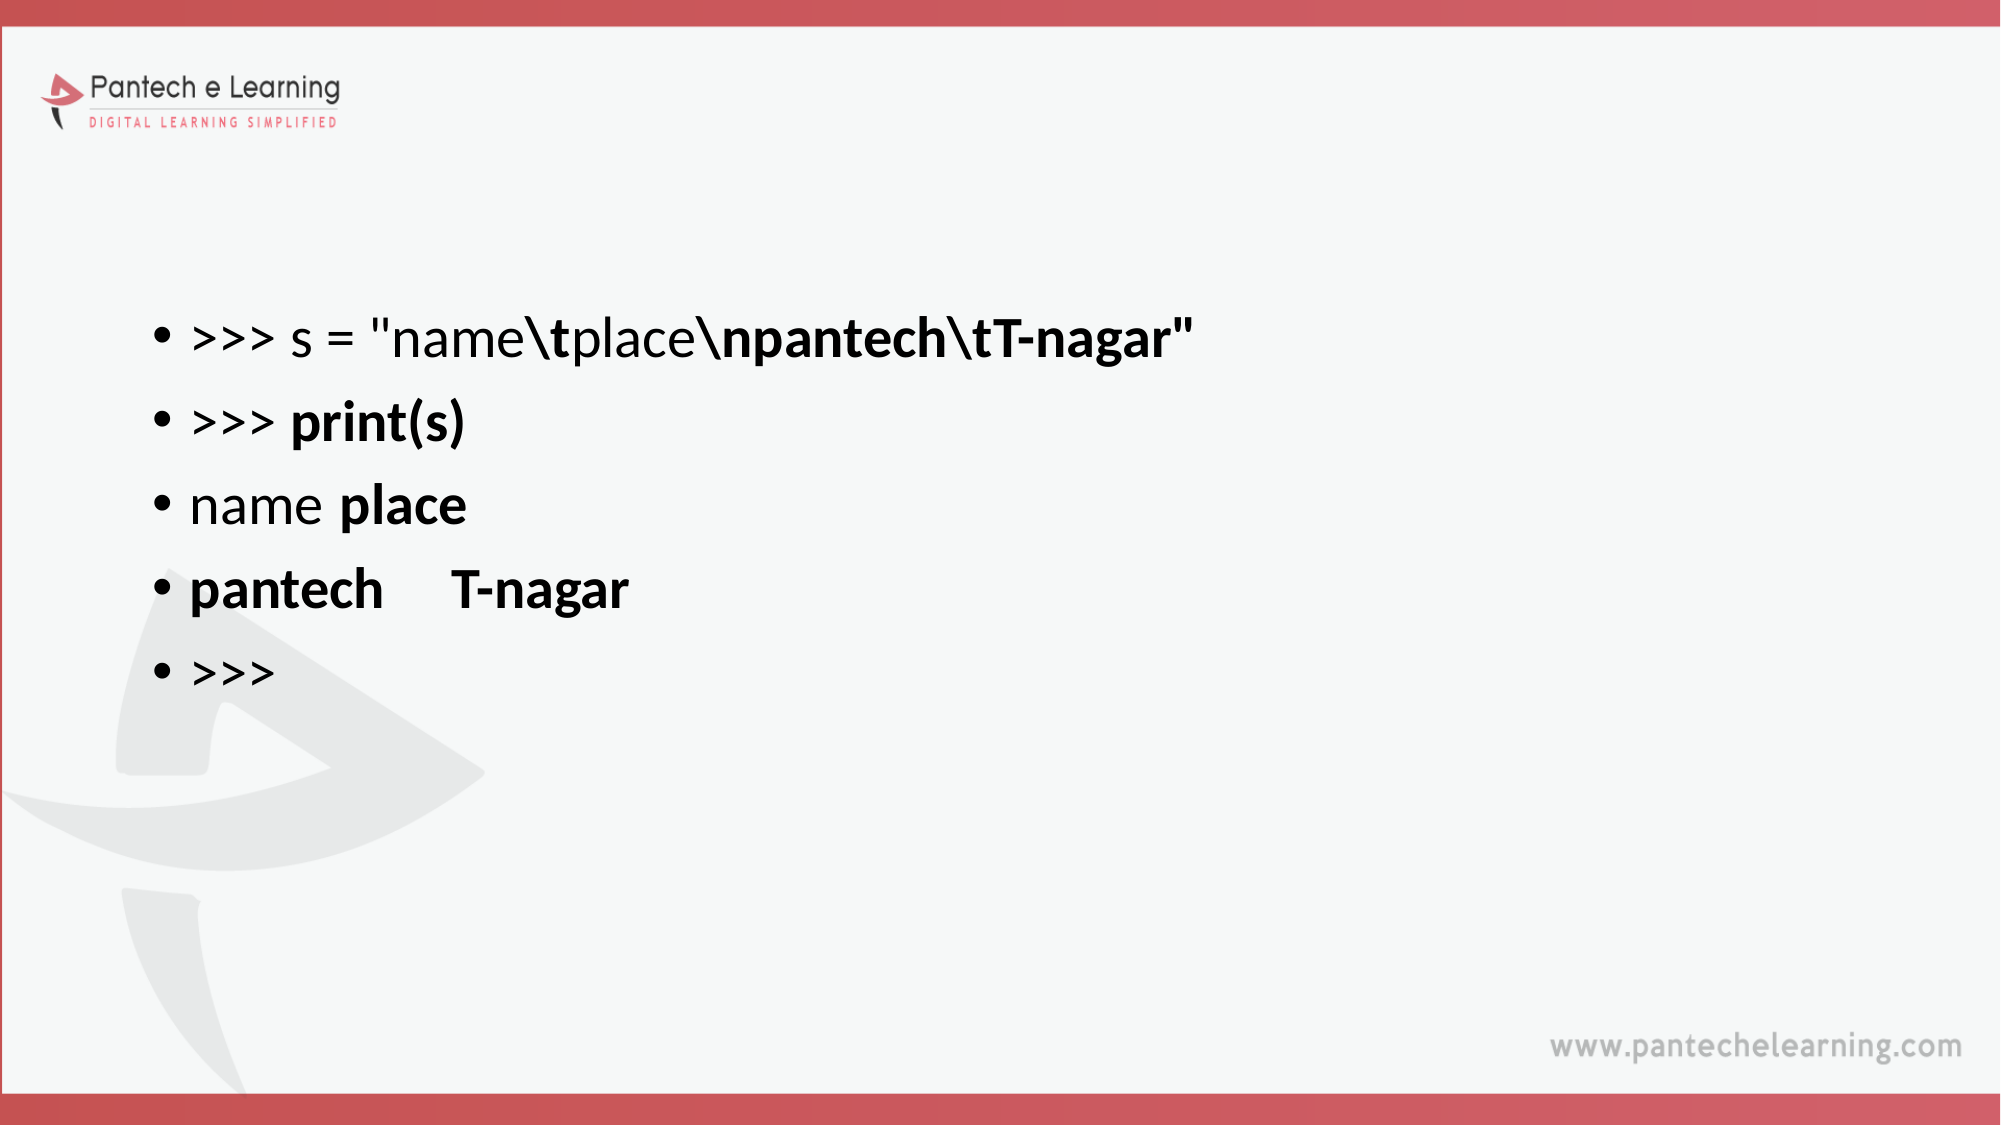

>>> s = "name\tplace\npantech\tT-nagar"
>>> print(s)
name	place
pantech     T-nagar
>>>